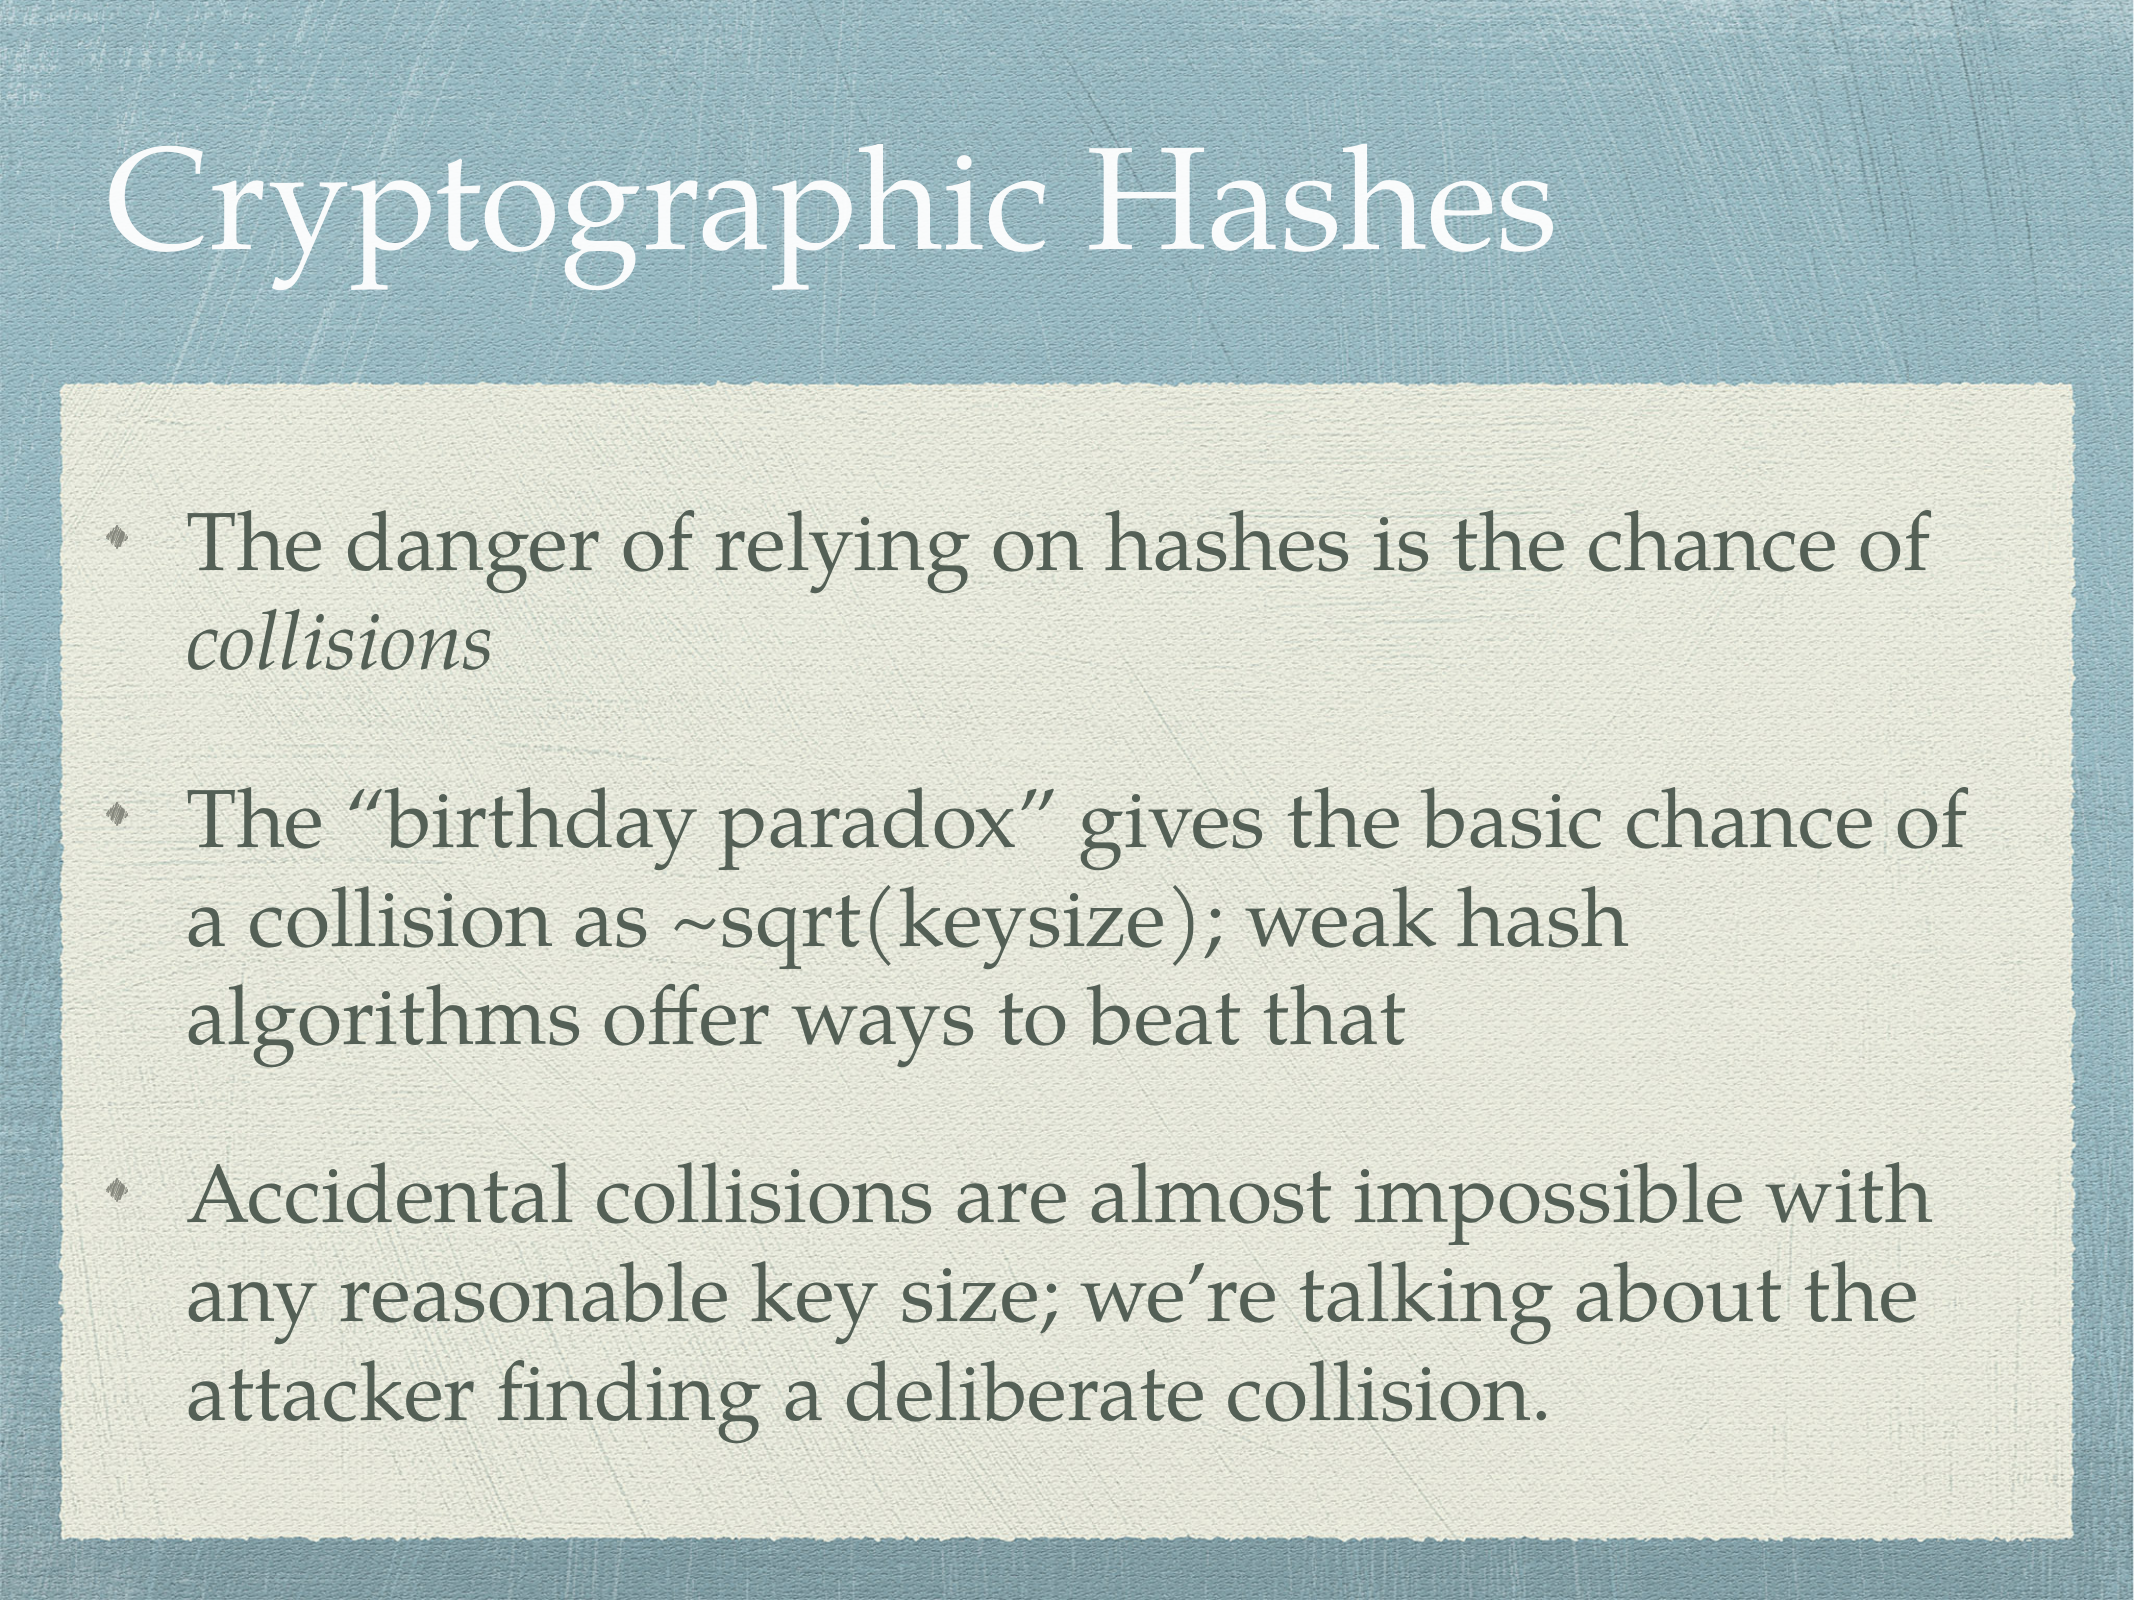

# Cryptographic Hashes
The danger of relying on hashes is the chance of collisions
The “birthday paradox” gives the basic chance of a collision as ~sqrt(keysize); weak hash algorithms offer ways to beat that
Accidental collisions are almost impossible with any reasonable key size; we’re talking about the attacker finding a deliberate collision.